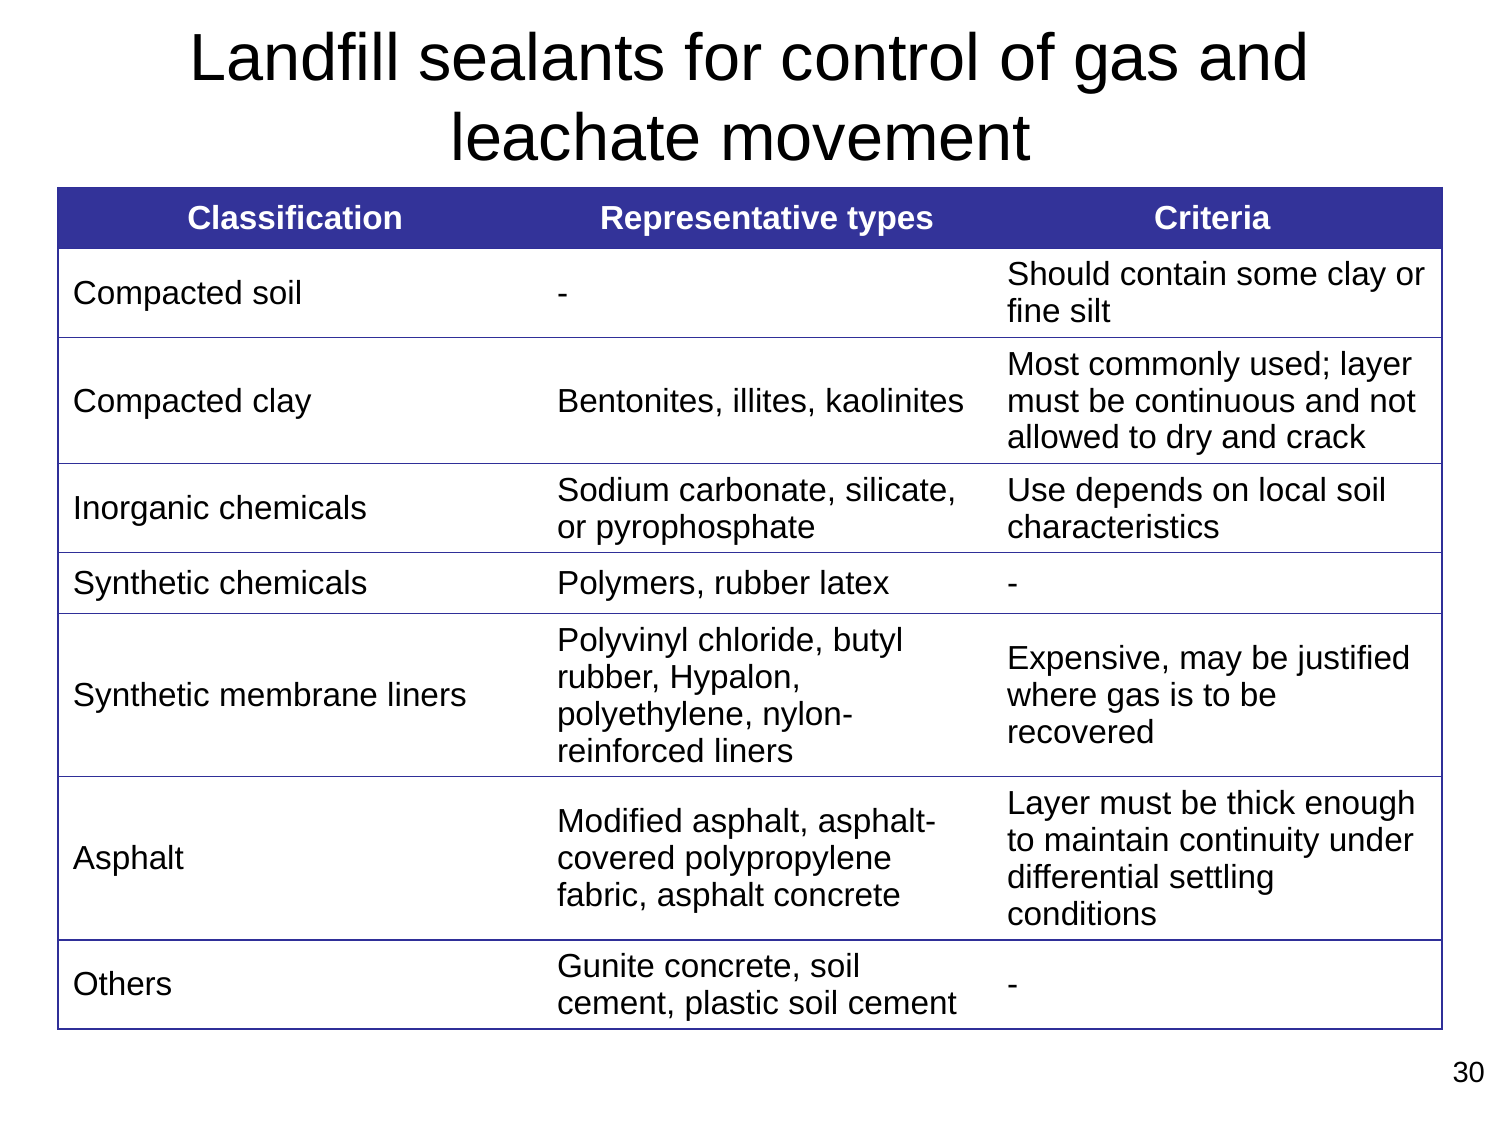

# Landfill sealants for control of gas and leachate movement
| Classification | Representative types | Criteria |
| --- | --- | --- |
| Compacted soil | - | Should contain some clay or fine silt |
| Compacted clay | Bentonites, illites, kaolinites | Most commonly used; layer must be continuous and not allowed to dry and crack |
| Inorganic chemicals | Sodium carbonate, silicate, or pyrophosphate | Use depends on local soil characteristics |
| Synthetic chemicals | Polymers, rubber latex | - |
| Synthetic membrane liners | Polyvinyl chloride, butyl rubber, Hypalon, polyethylene, nylon-reinforced liners | Expensive, may be justified where gas is to be recovered |
| Asphalt | Modified asphalt, asphalt-covered polypropylene fabric, asphalt concrete | Layer must be thick enough to maintain continuity under differential settling conditions |
| Others | Gunite concrete, soil cement, plastic soil cement | - |
30